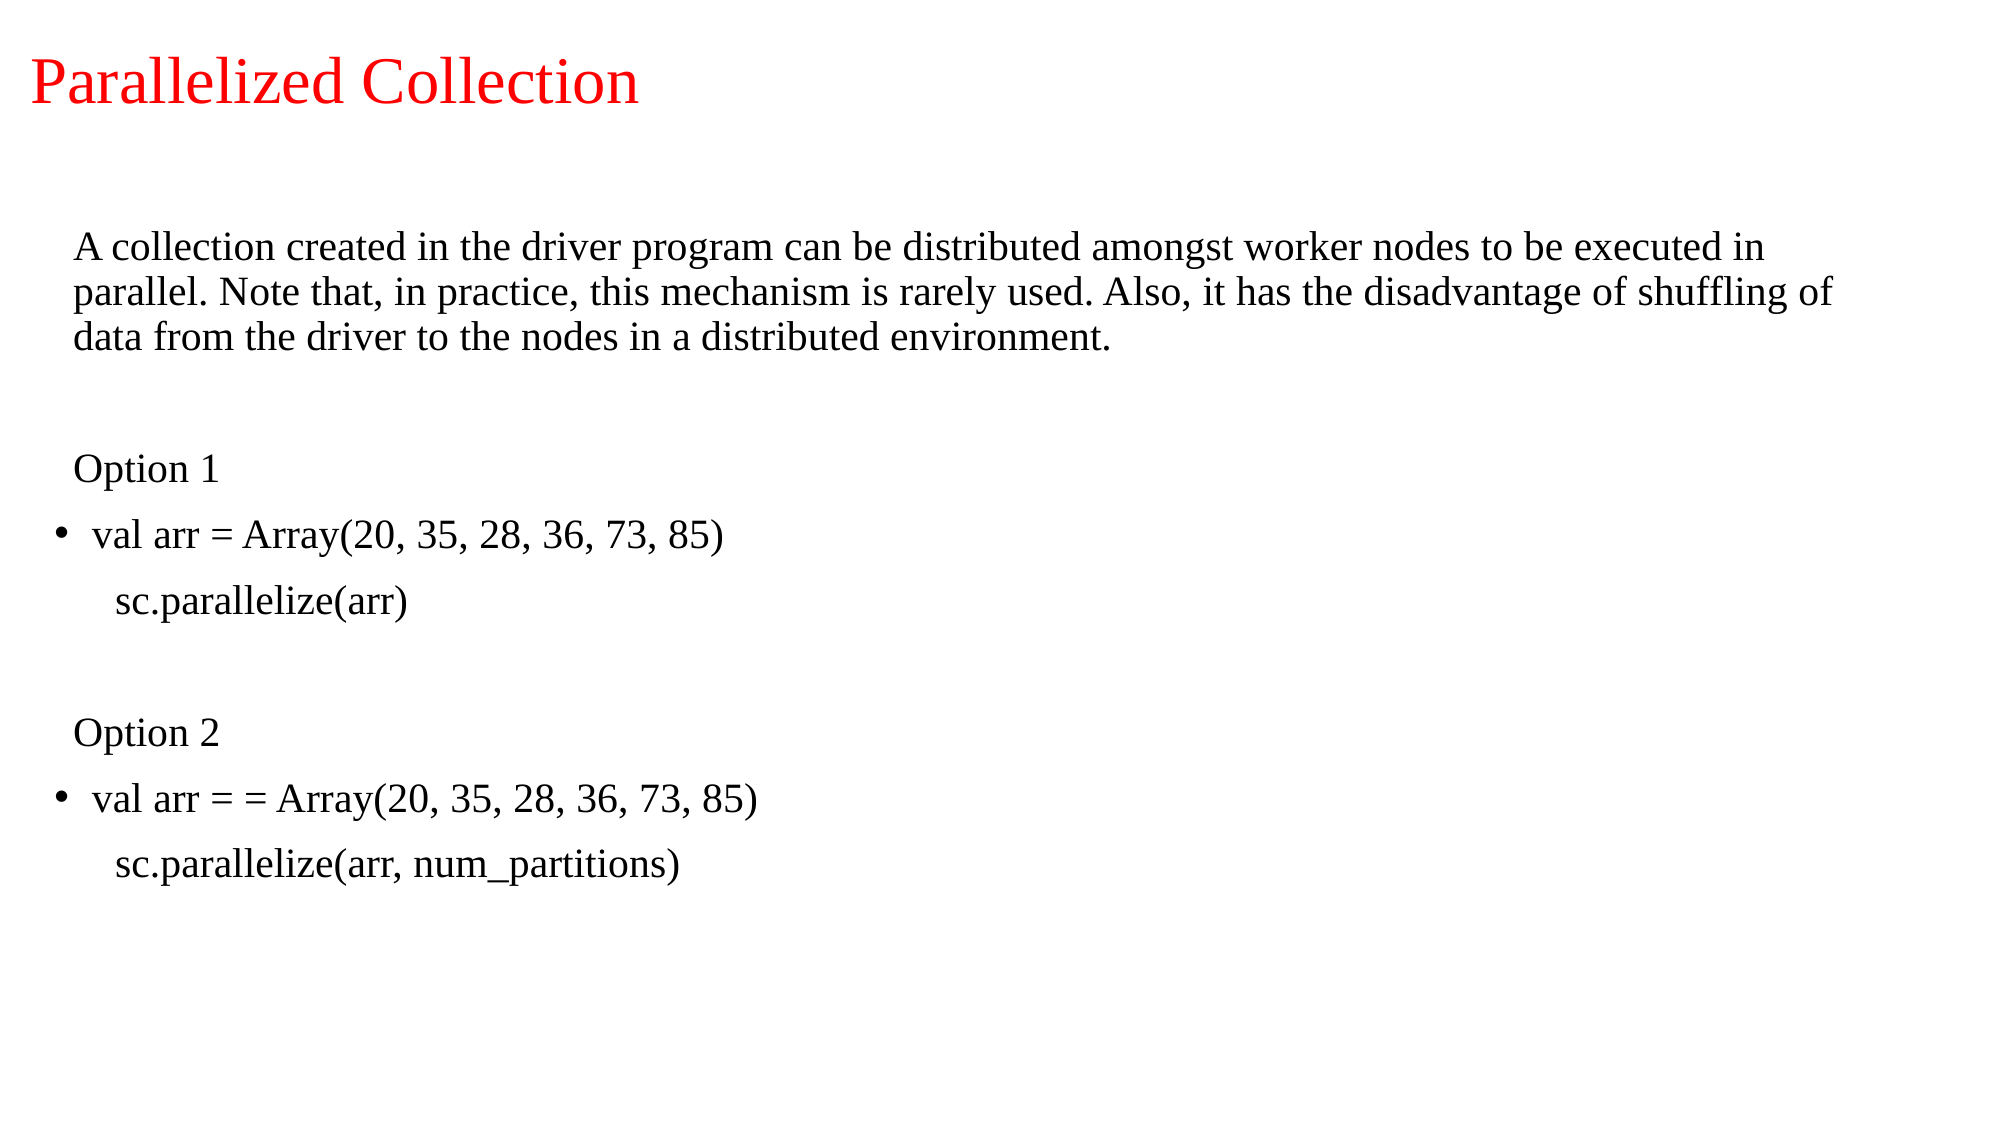

# Parallelized Collection
A collection created in the driver program can be distributed amongst worker nodes to be executed in parallel. Note that, in practice, this mechanism is rarely used. Also, it has the disadvantage of shuffling of data from the driver to the nodes in a distributed environment.

Option 1
val arr = Array(20, 35, 28, 36, 73, 85)
    sc.parallelize(arr)

Option 2
val arr = = Array(20, 35, 28, 36, 73, 85)
    sc.parallelize(arr, num_partitions)